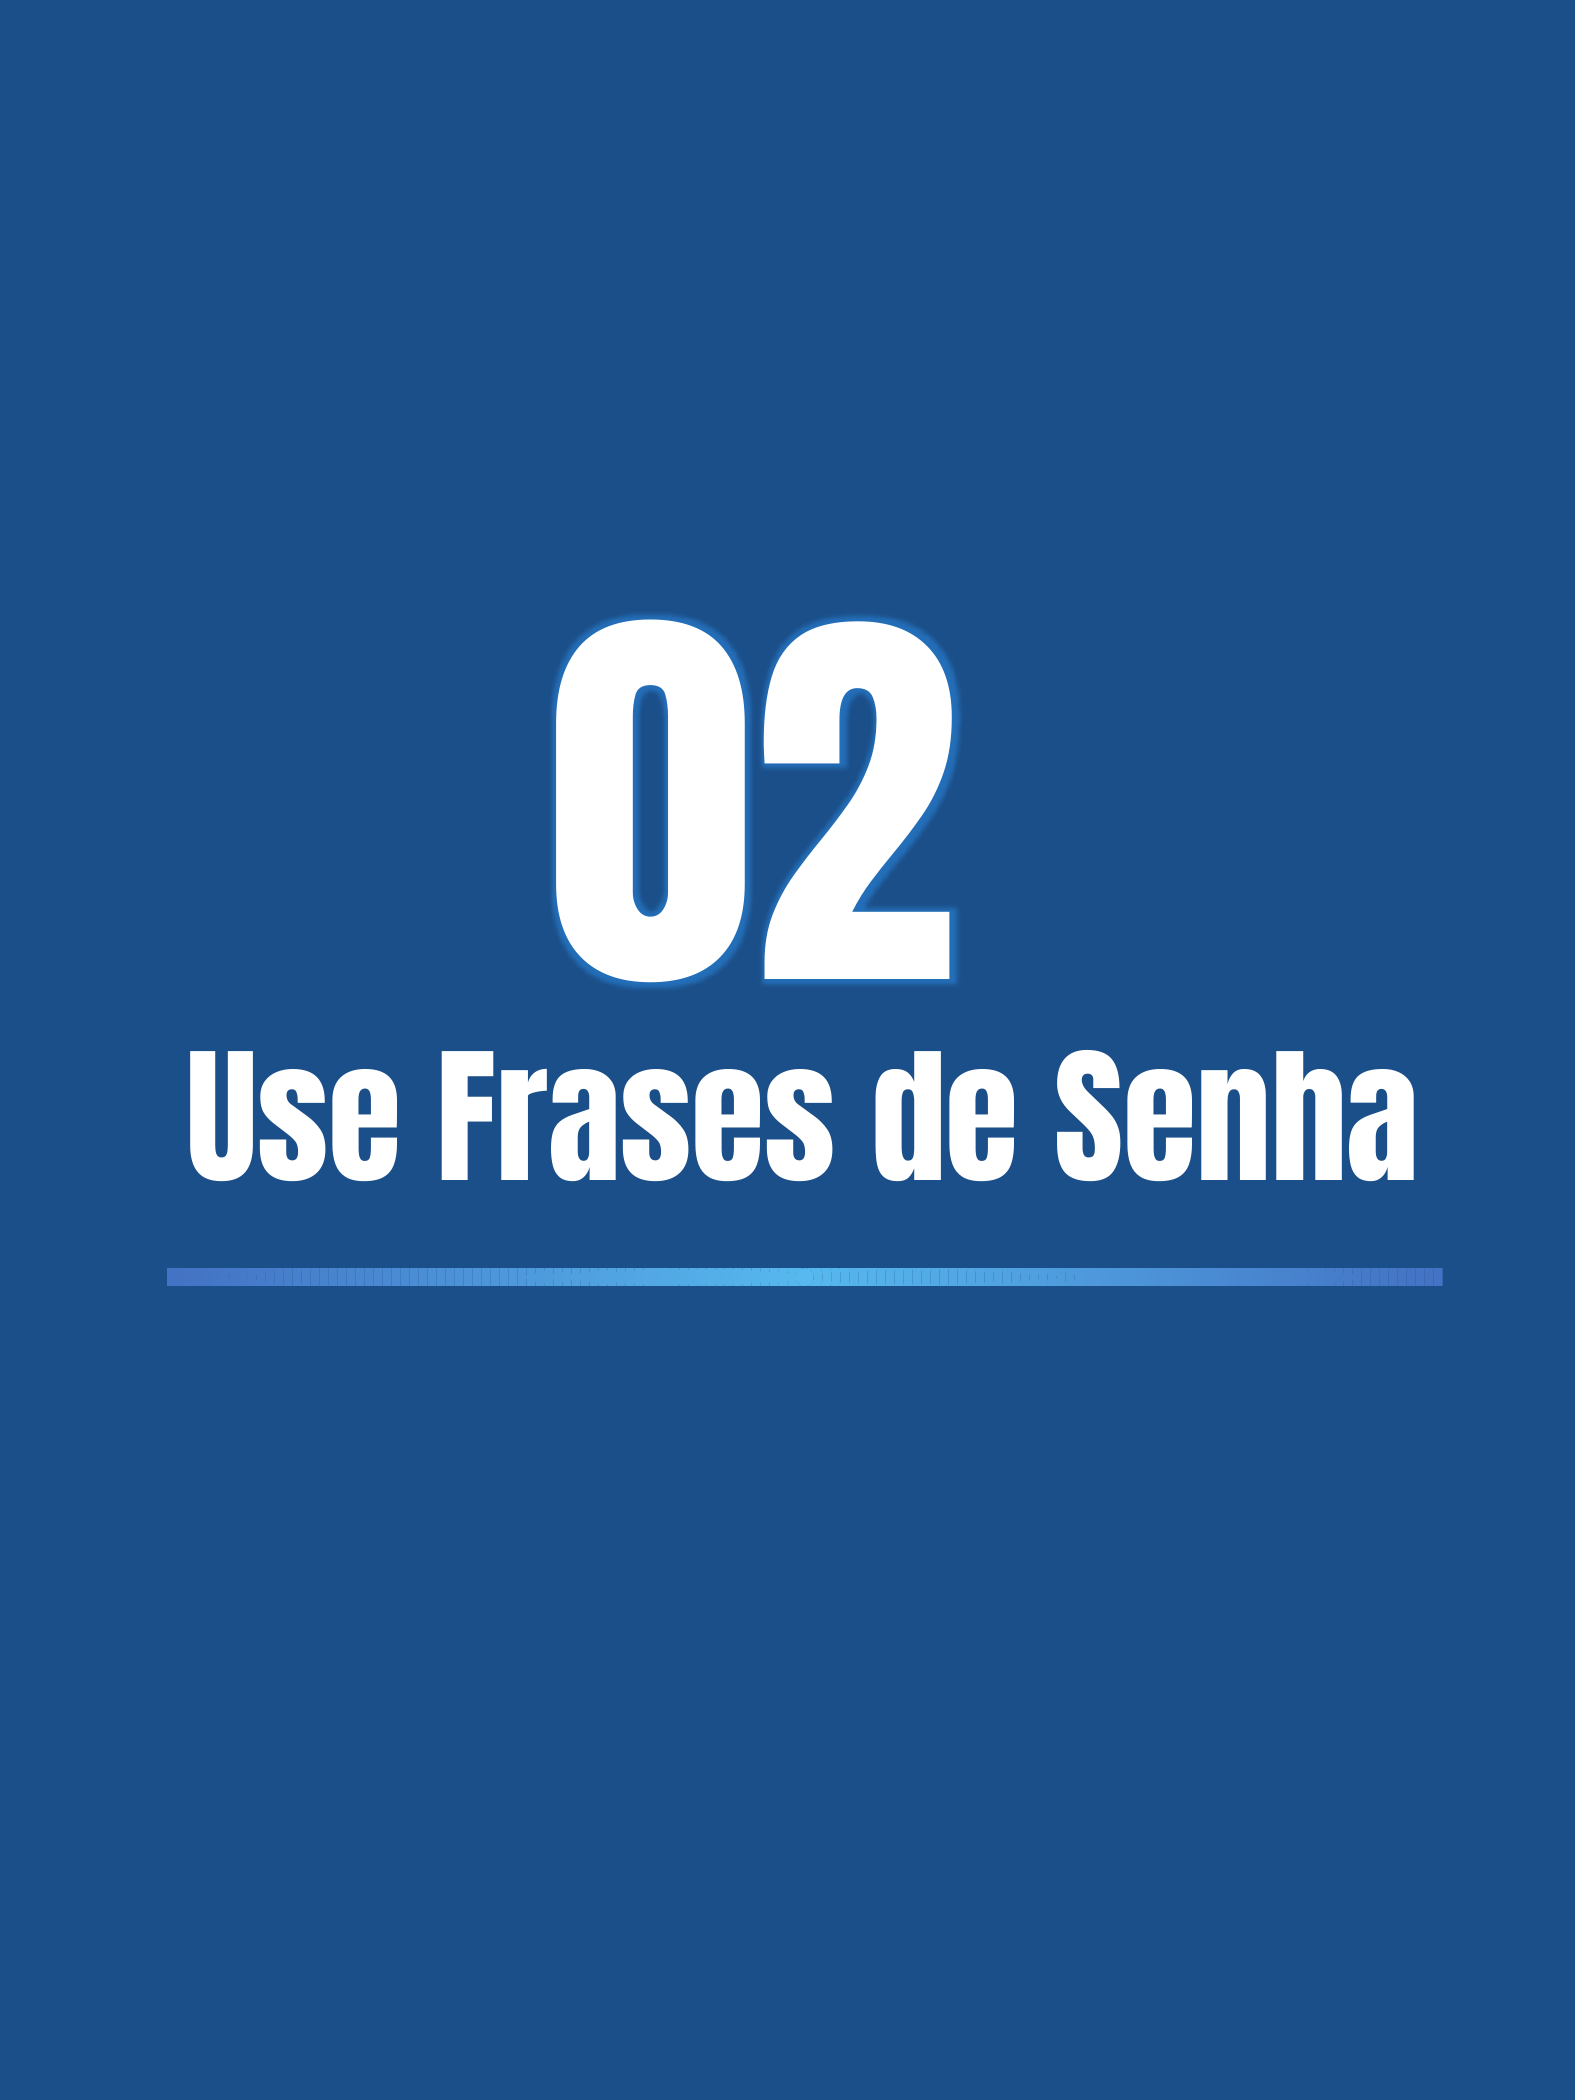

02
Use Frases de Senha

Guia Prático:Dicas para Criar Senhas Seguras e como gerenciá-las - Michelle Garcia
6